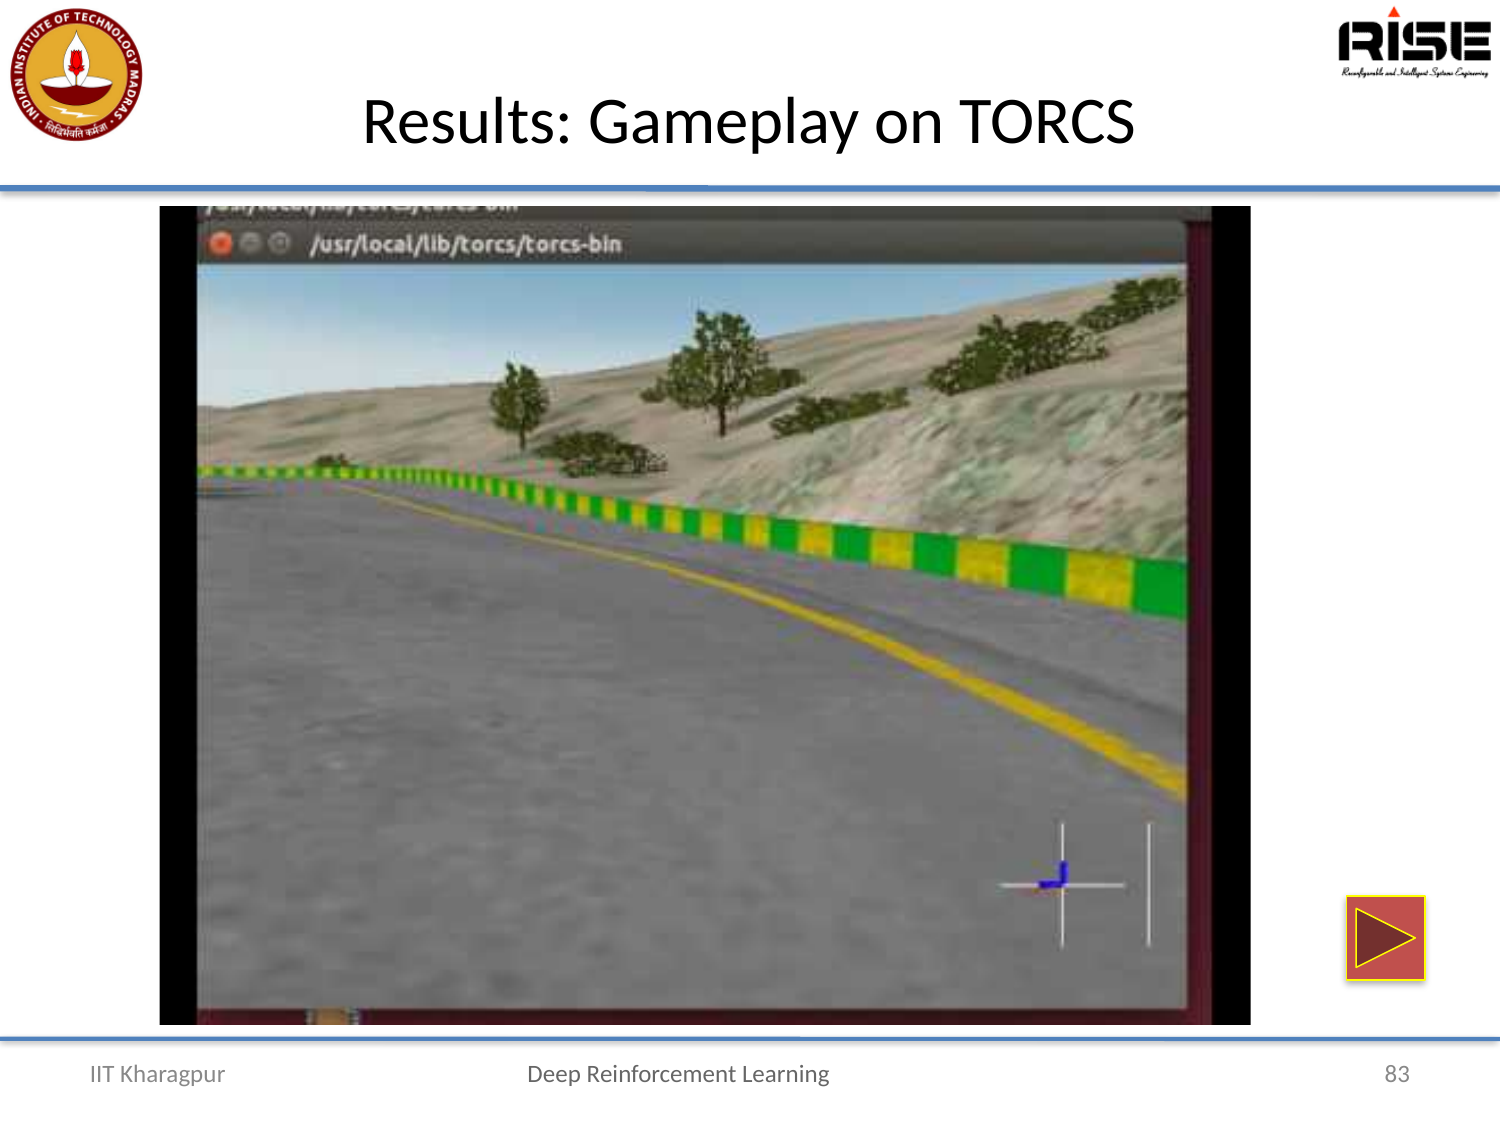

# Results: Gameplay on TORCS

IIT Kharagpur
Deep Reinforcement Learning
83